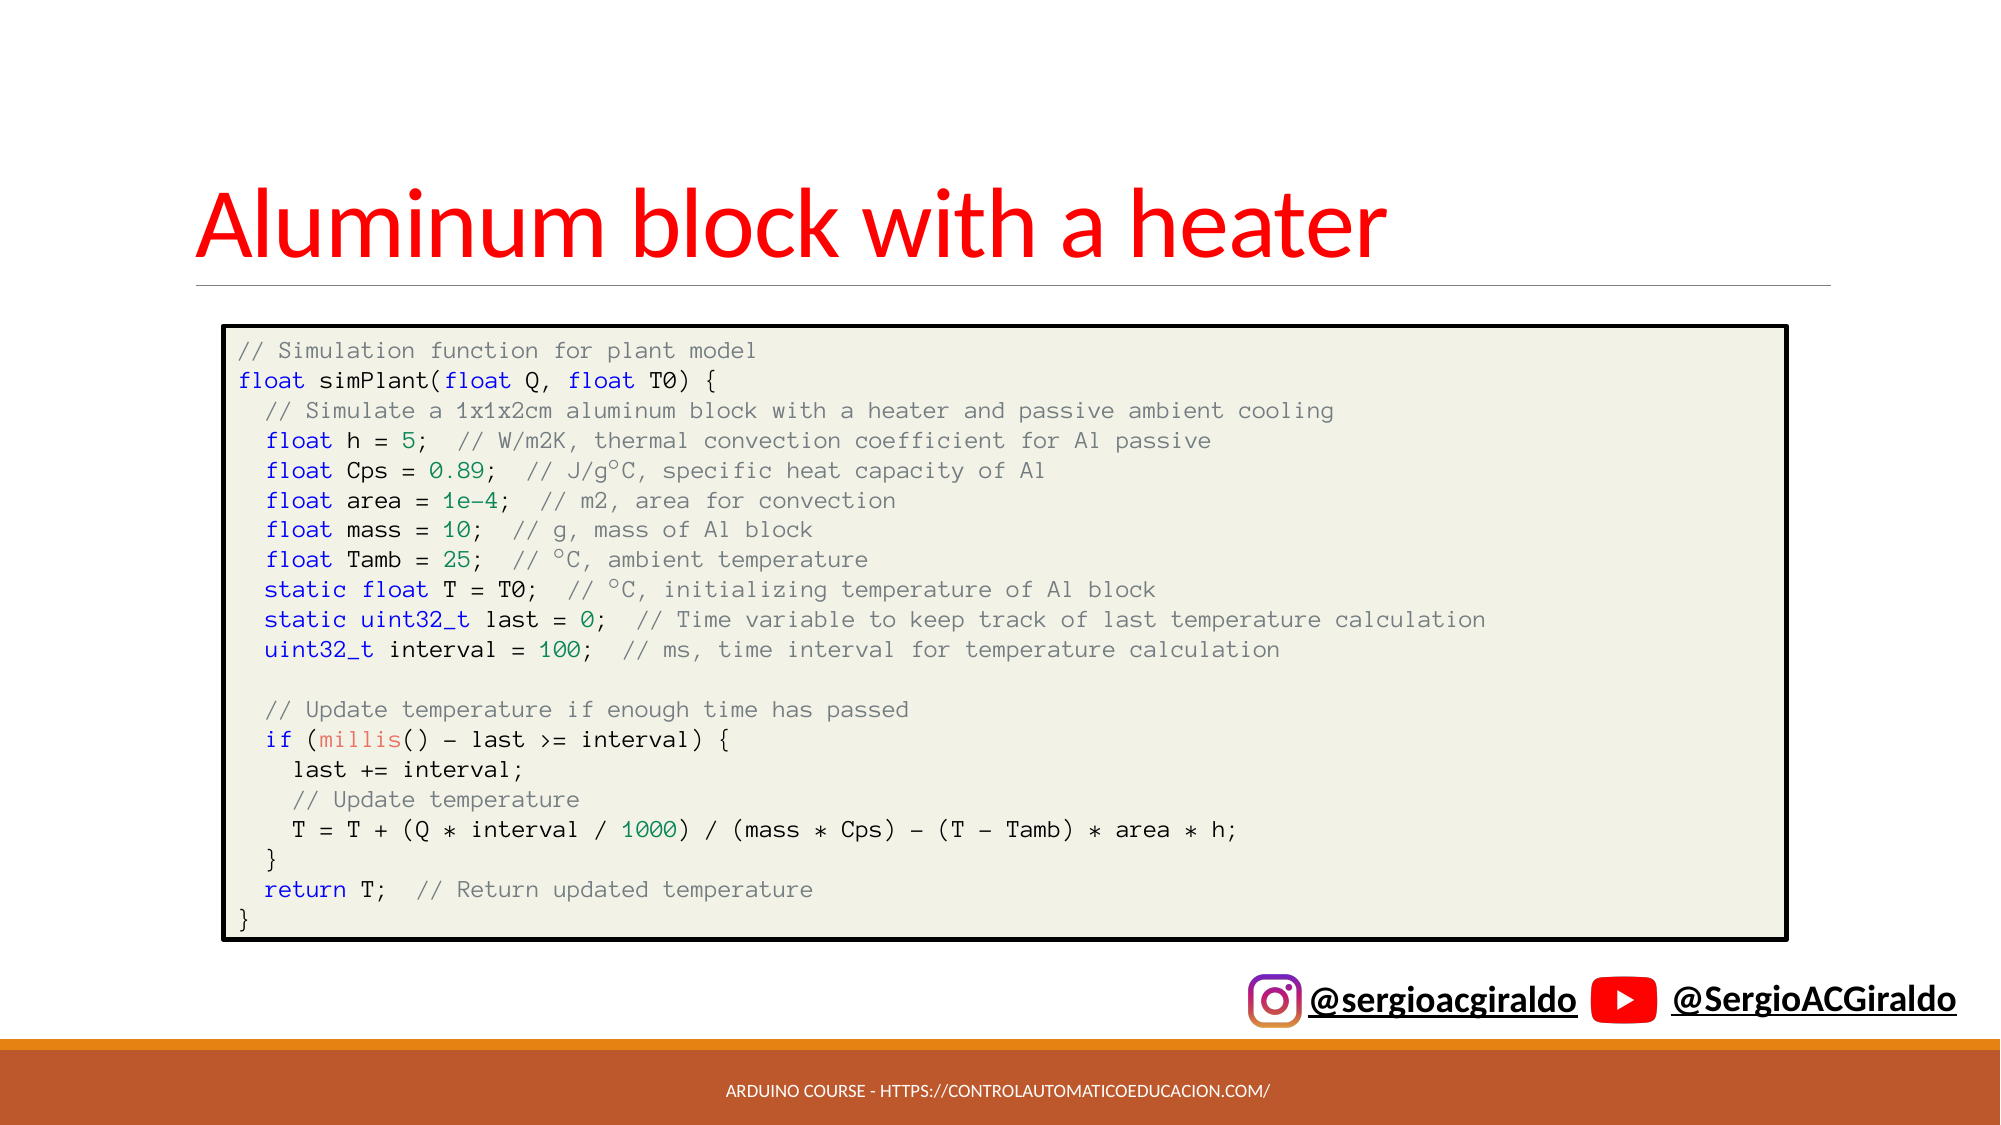

# Aluminum block with a heater
// Simulation function for plant model
float simPlant(float Q, float T0) {
  // Simulate a 1x1x2cm aluminum block with a heater and passive ambient cooling
  float h = 5;  // W/m2K, thermal convection coefficient for Al passive
  float Cps = 0.89;  // J/g°C, specific heat capacity of Al
  float area = 1e-4;  // m2, area for convection
  float mass = 10;  // g, mass of Al block
  float Tamb = 25;  // °C, ambient temperature
  static float T = T0;  // °C, initializing temperature of Al block
  static uint32_t last = 0;  // Time variable to keep track of last temperature calculation
  uint32_t interval = 100;  // ms, time interval for temperature calculation
  // Update temperature if enough time has passed
  if (millis() - last >= interval) {
    last += interval;
    // Update temperature
    T = T + (Q * interval / 1000) / (mass * Cps) - (T - Tamb) * area * h;
  }
  return T;  // Return updated temperature
}
Arduino Course - https://controlautomaticoeducacion.com/